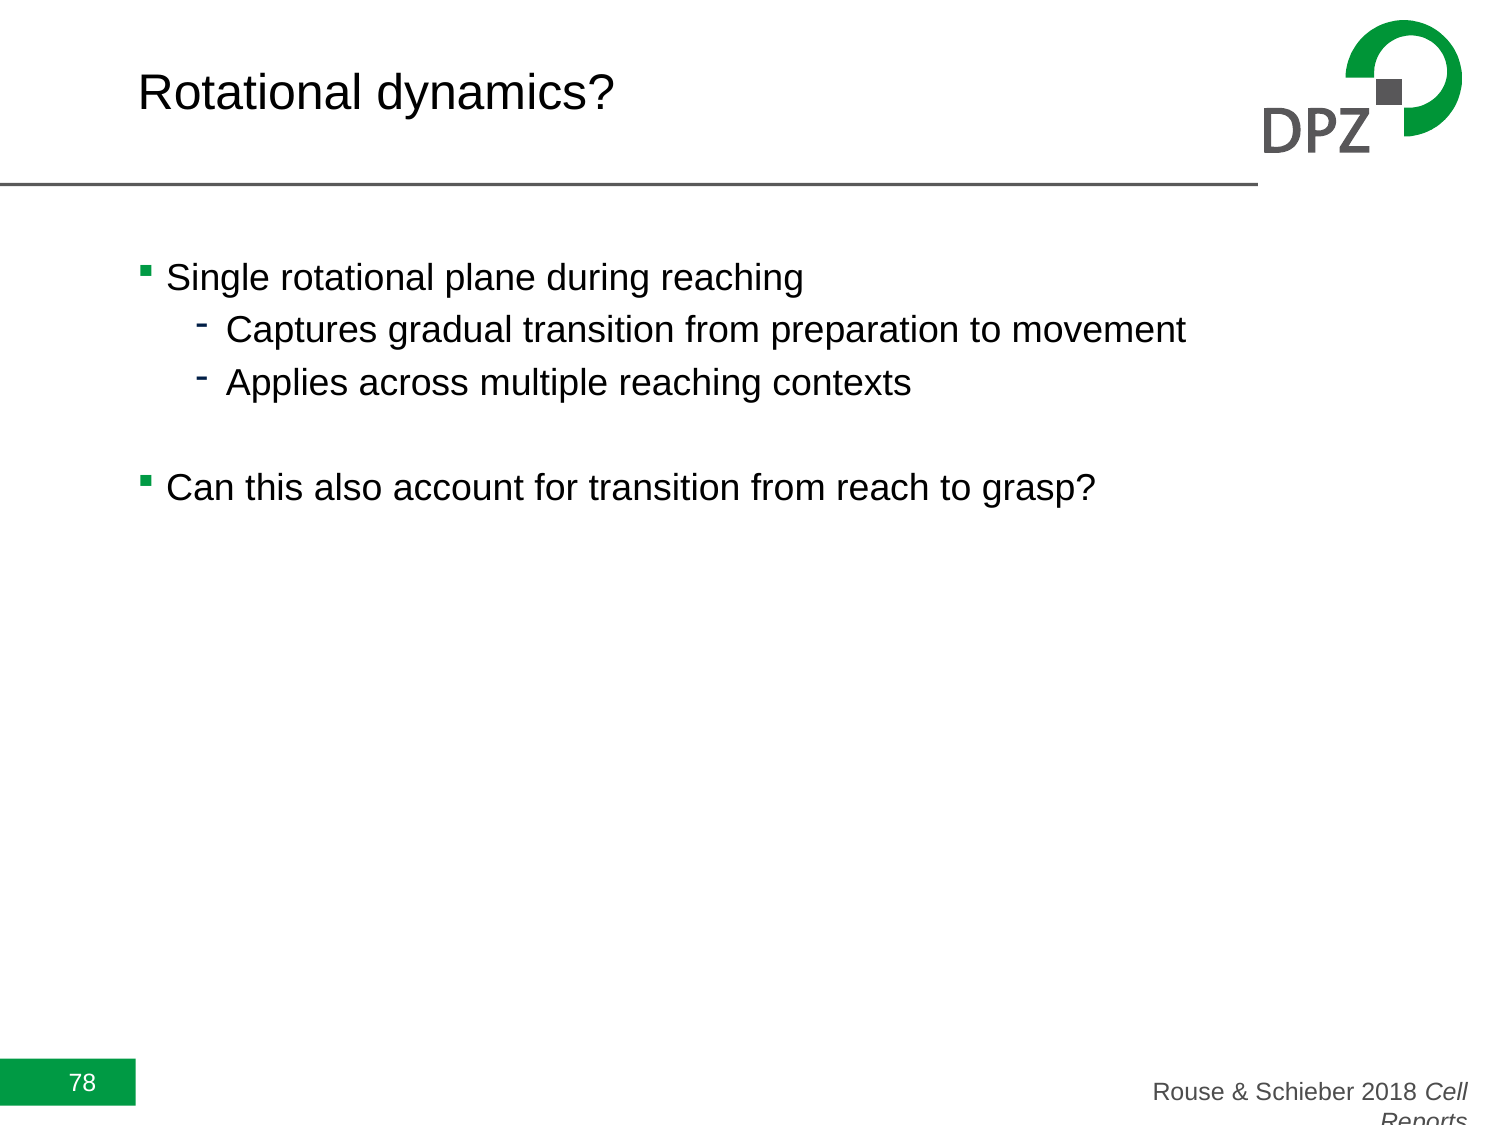

# Rotational dynamics?
Single rotational plane during reaching
Captures gradual transition from preparation to movement
Applies across multiple reaching contexts

Can this also account for transition from reach to grasp?

78
Rouse & Schieber 2018 Cell Reports